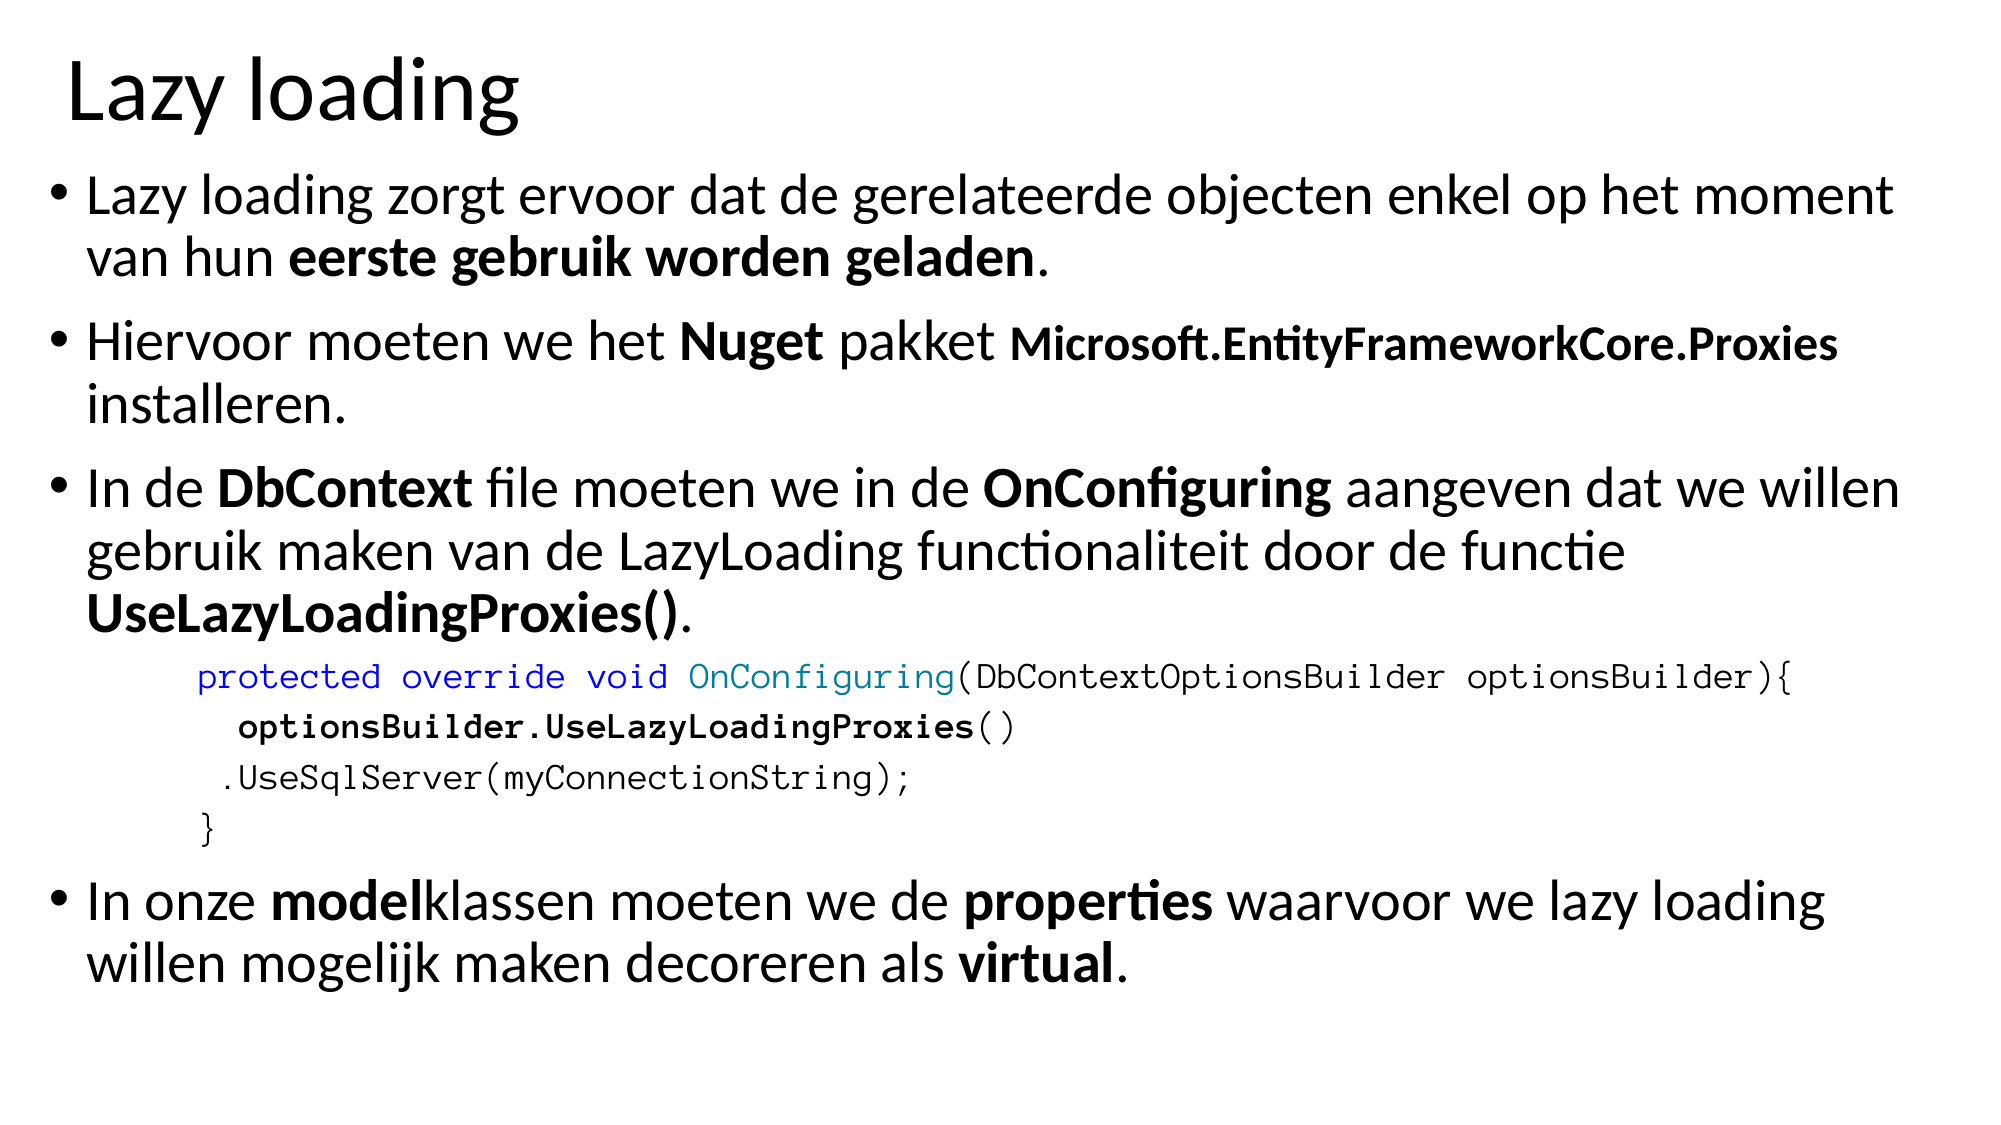

# Lazy loading
Lazy loading zorgt ervoor dat de gerelateerde objecten enkel op het moment van hun eerste gebruik worden geladen.
Hiervoor moeten we het Nuget pakket Microsoft.EntityFrameworkCore.Proxies installeren.
In de DbContext file moeten we in de OnConfiguring aangeven dat we willen gebruik maken van de LazyLoading functionaliteit door de functie UseLazyLoadingProxies().
protected override void OnConfiguring(DbContextOptionsBuilder optionsBuilder){
  optionsBuilder.UseLazyLoadingProxies()
 .UseSqlServer(myConnectionString);
}
In onze modelklassen moeten we de properties waarvoor we lazy loading willen mogelijk maken decoreren als virtual.